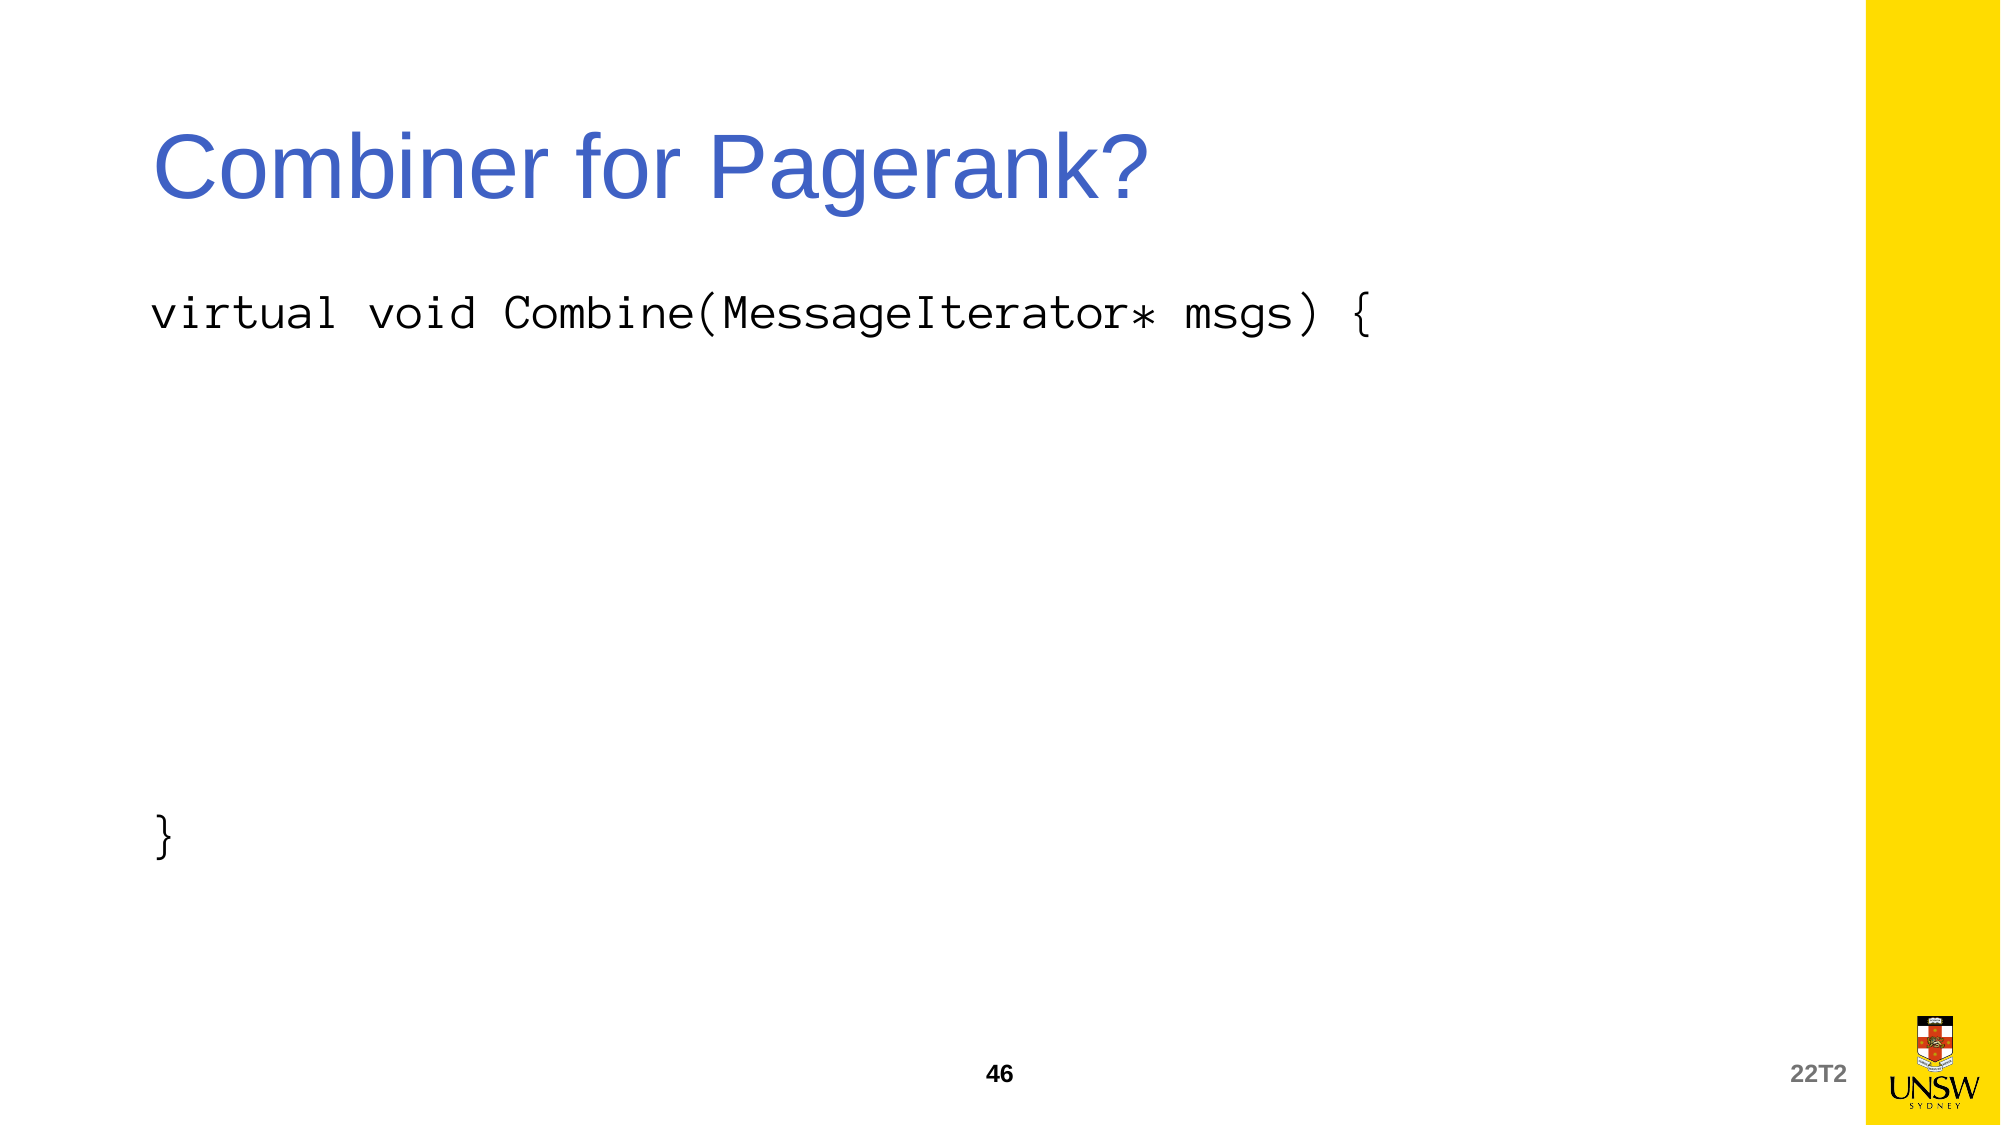

# Combiner for Pagerank?
virtual void Combine(MessageIterator* msgs) {

}

46
22T2